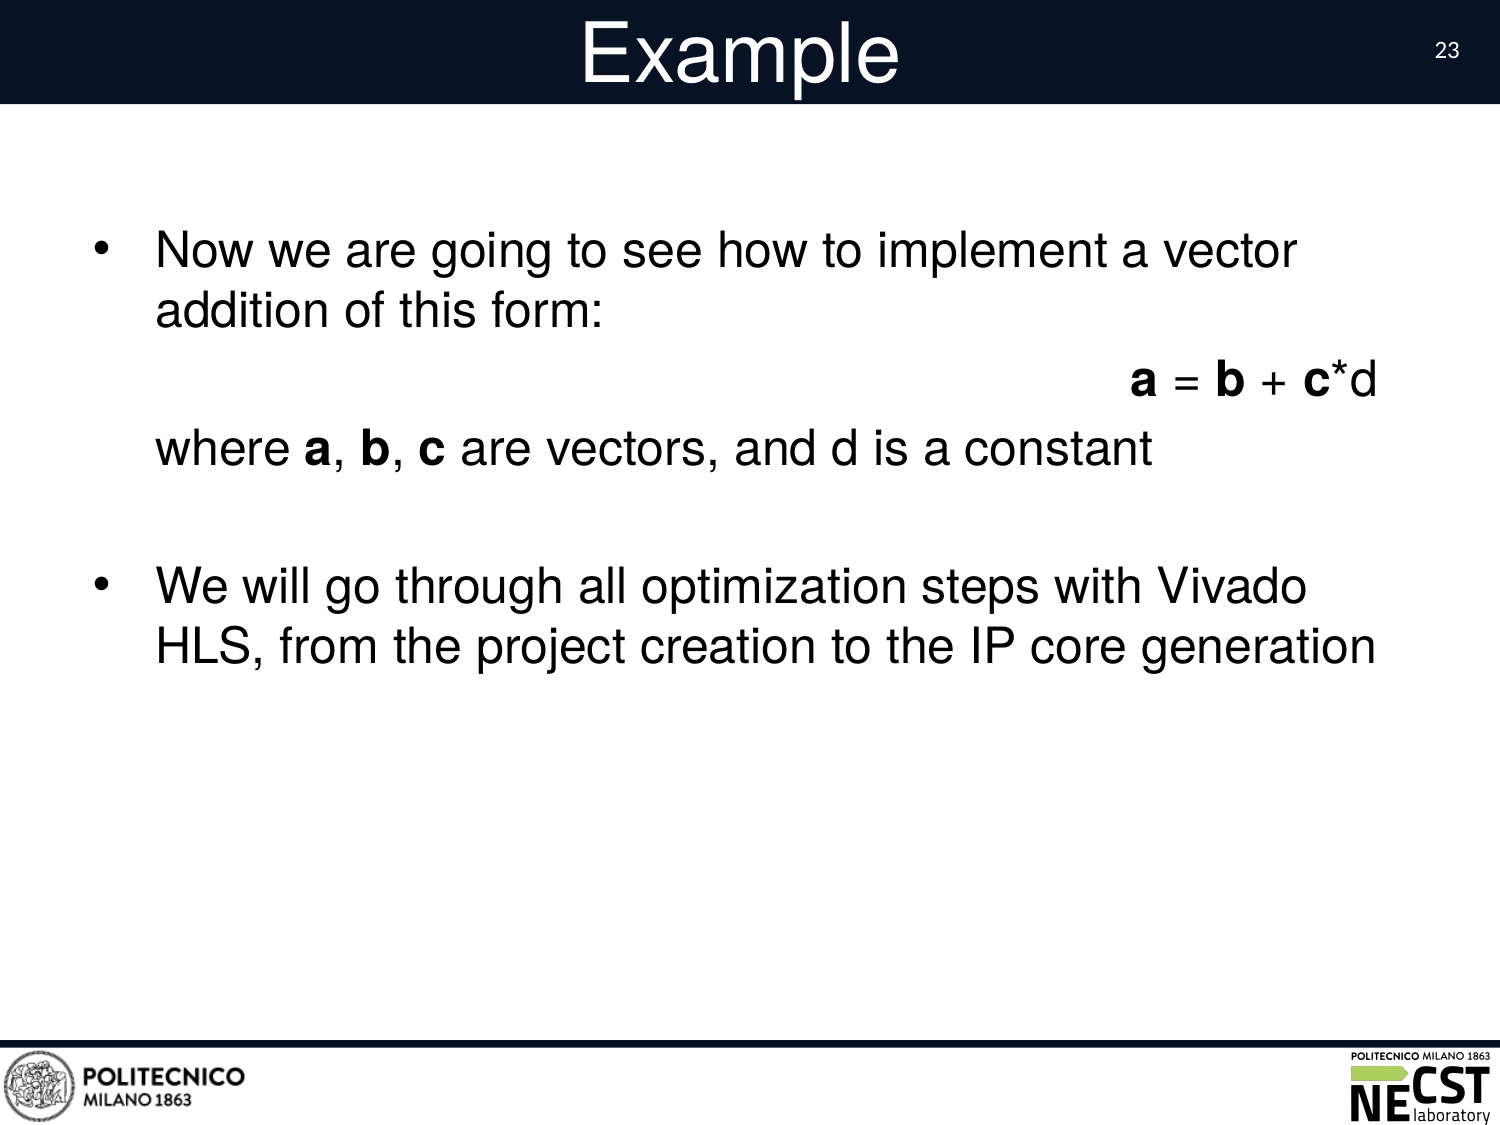

# Example
23

Now we are going to see how to implement a vector addition of this form:
							a = b + c*d
where a, b, c are vectors, and d is a constant

We will go through all optimization steps with Vivado HLS, from the project creation to the IP core generation